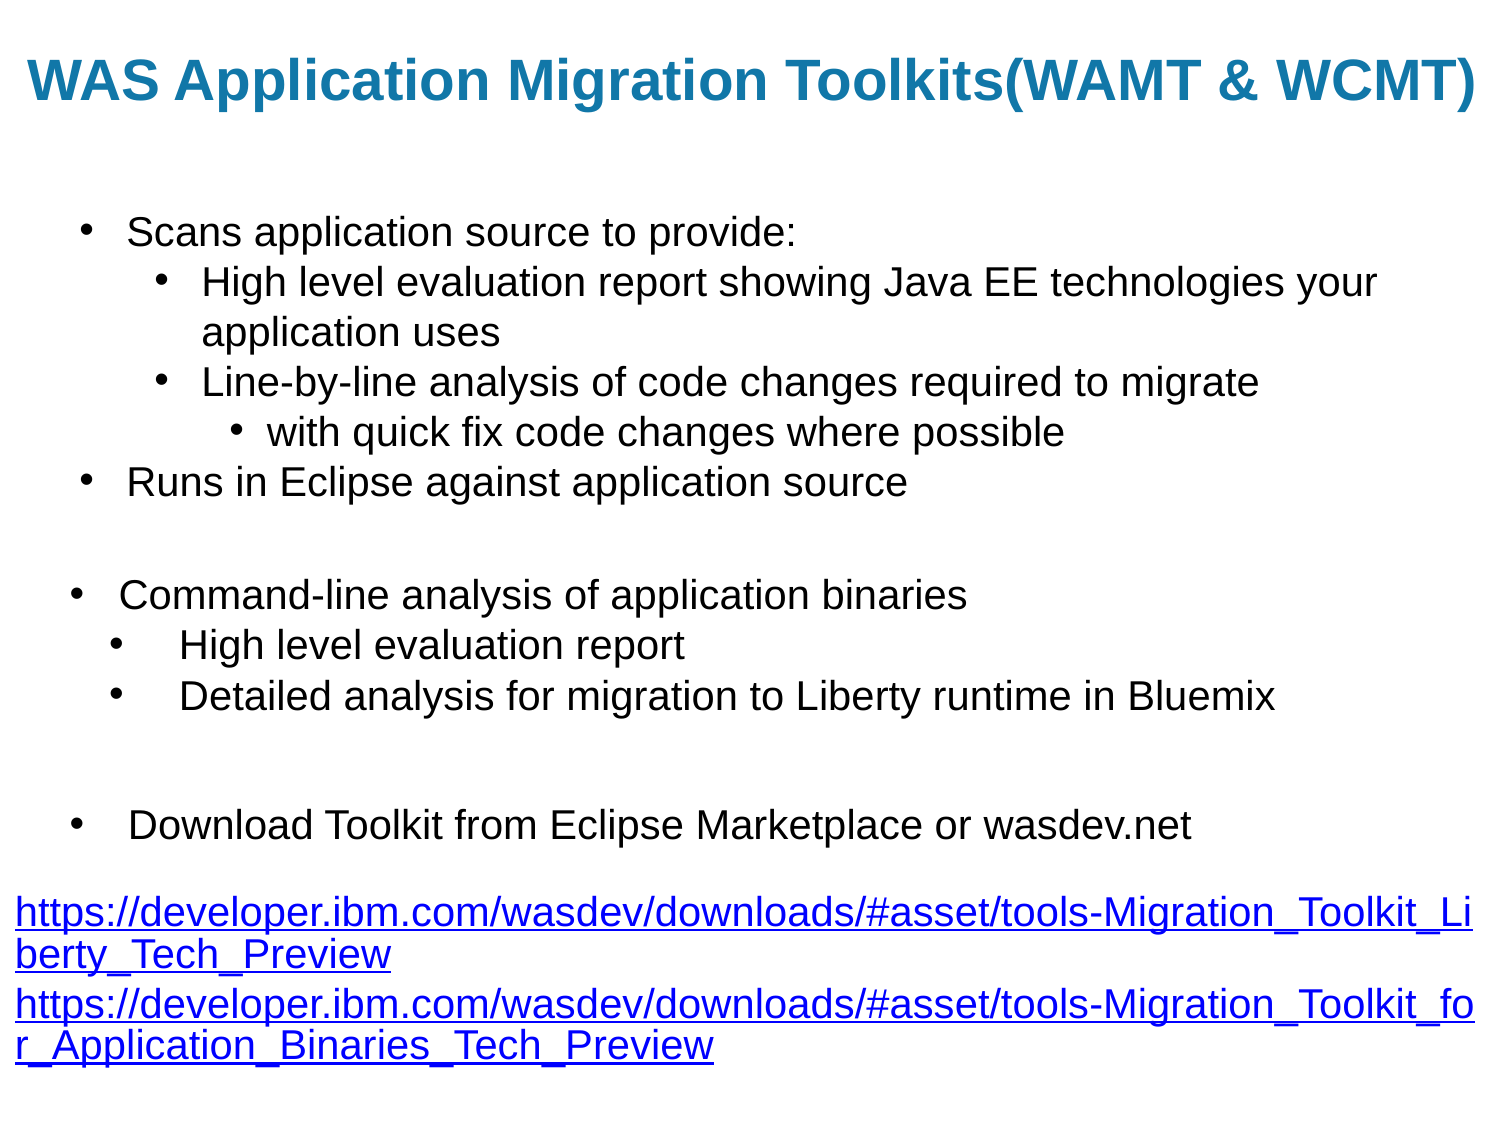

WAS Application Migration Toolkits(WAMT & WCMT)
Scans application source to provide:
High level evaluation report showing Java EE technologies your application uses
Line-by-line analysis of code changes required to migrate
with quick fix code changes where possible
Runs in Eclipse against application source
   Command-line analysis of application binaries
   High level evaluation report
   Detailed analysis for migration to Liberty runtime in Bluemix
 Download Toolkit from Eclipse Marketplace or wasdev.net
https://developer.ibm.com/wasdev/downloads/#asset/tools-Migration_Toolkit_Liberty_Tech_Preview
https://developer.ibm.com/wasdev/downloads/#asset/tools-Migration_Toolkit_for_Application_Binaries_Tech_Preview